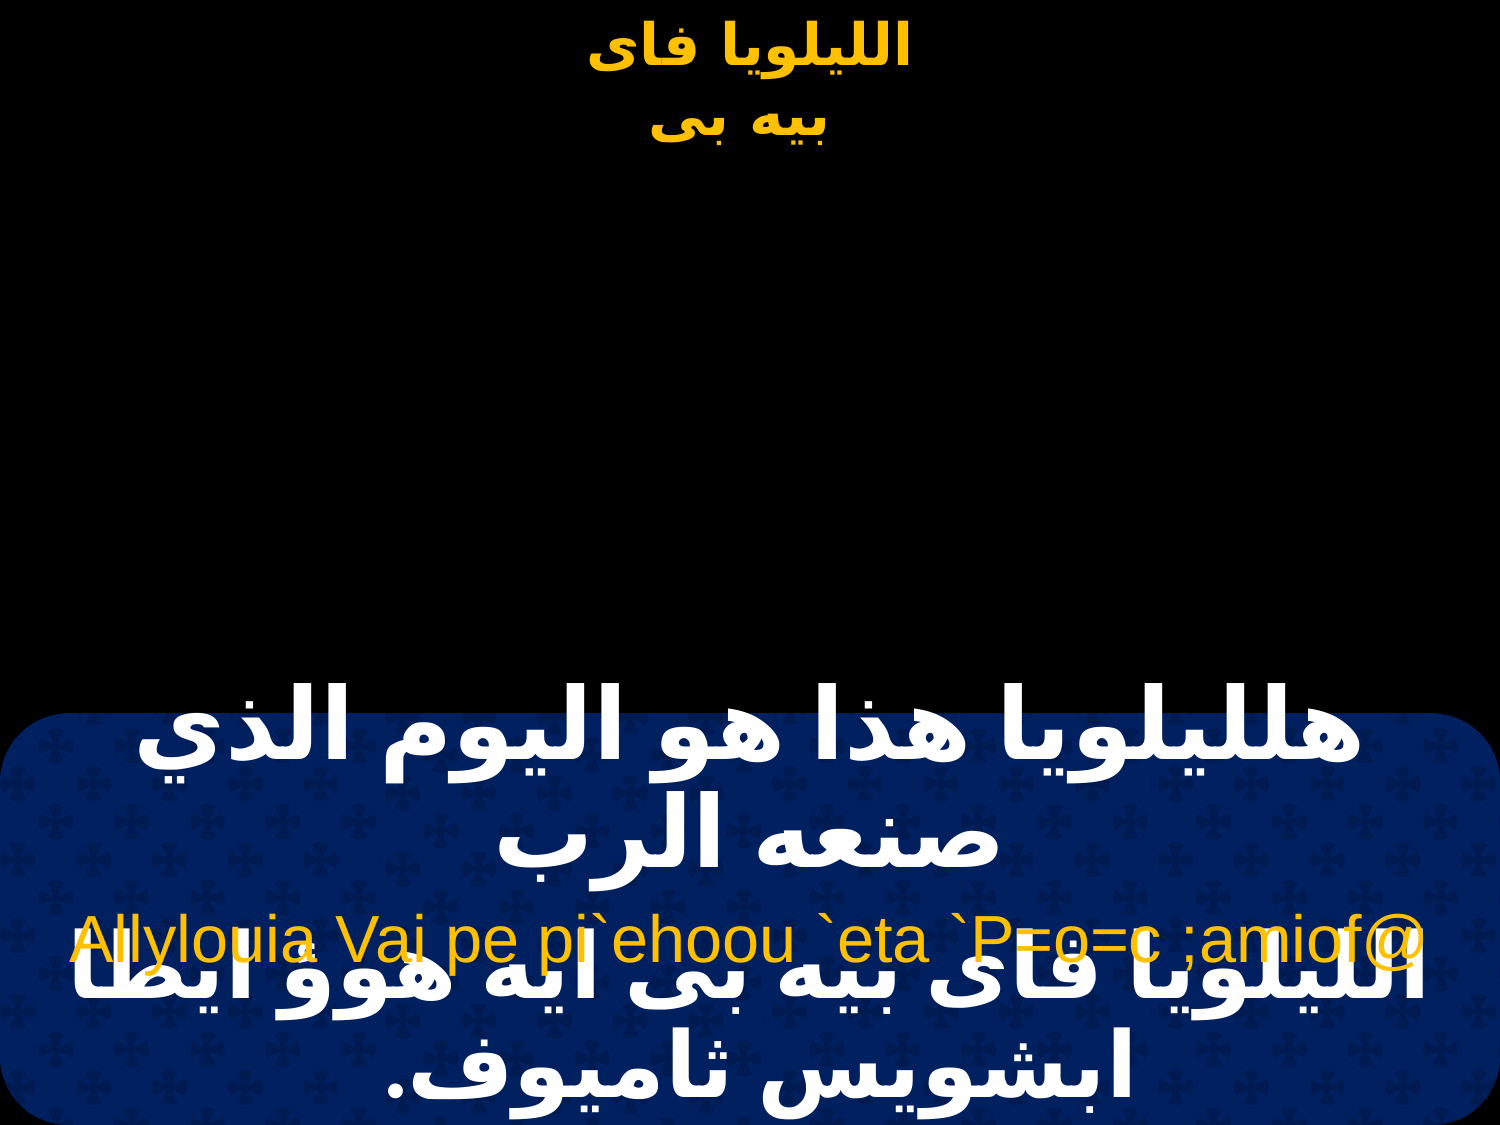

# الليلويا فاى بيه بى
هلليلويا هذا هو اليوم الذي صنعه الرب
Allylouia Vai pe pi`ehoou `eta `P=o=c ;amiof@
الليلويا فاى بيه بى ايه هوؤ ايطا ابشويس ثاميوف.